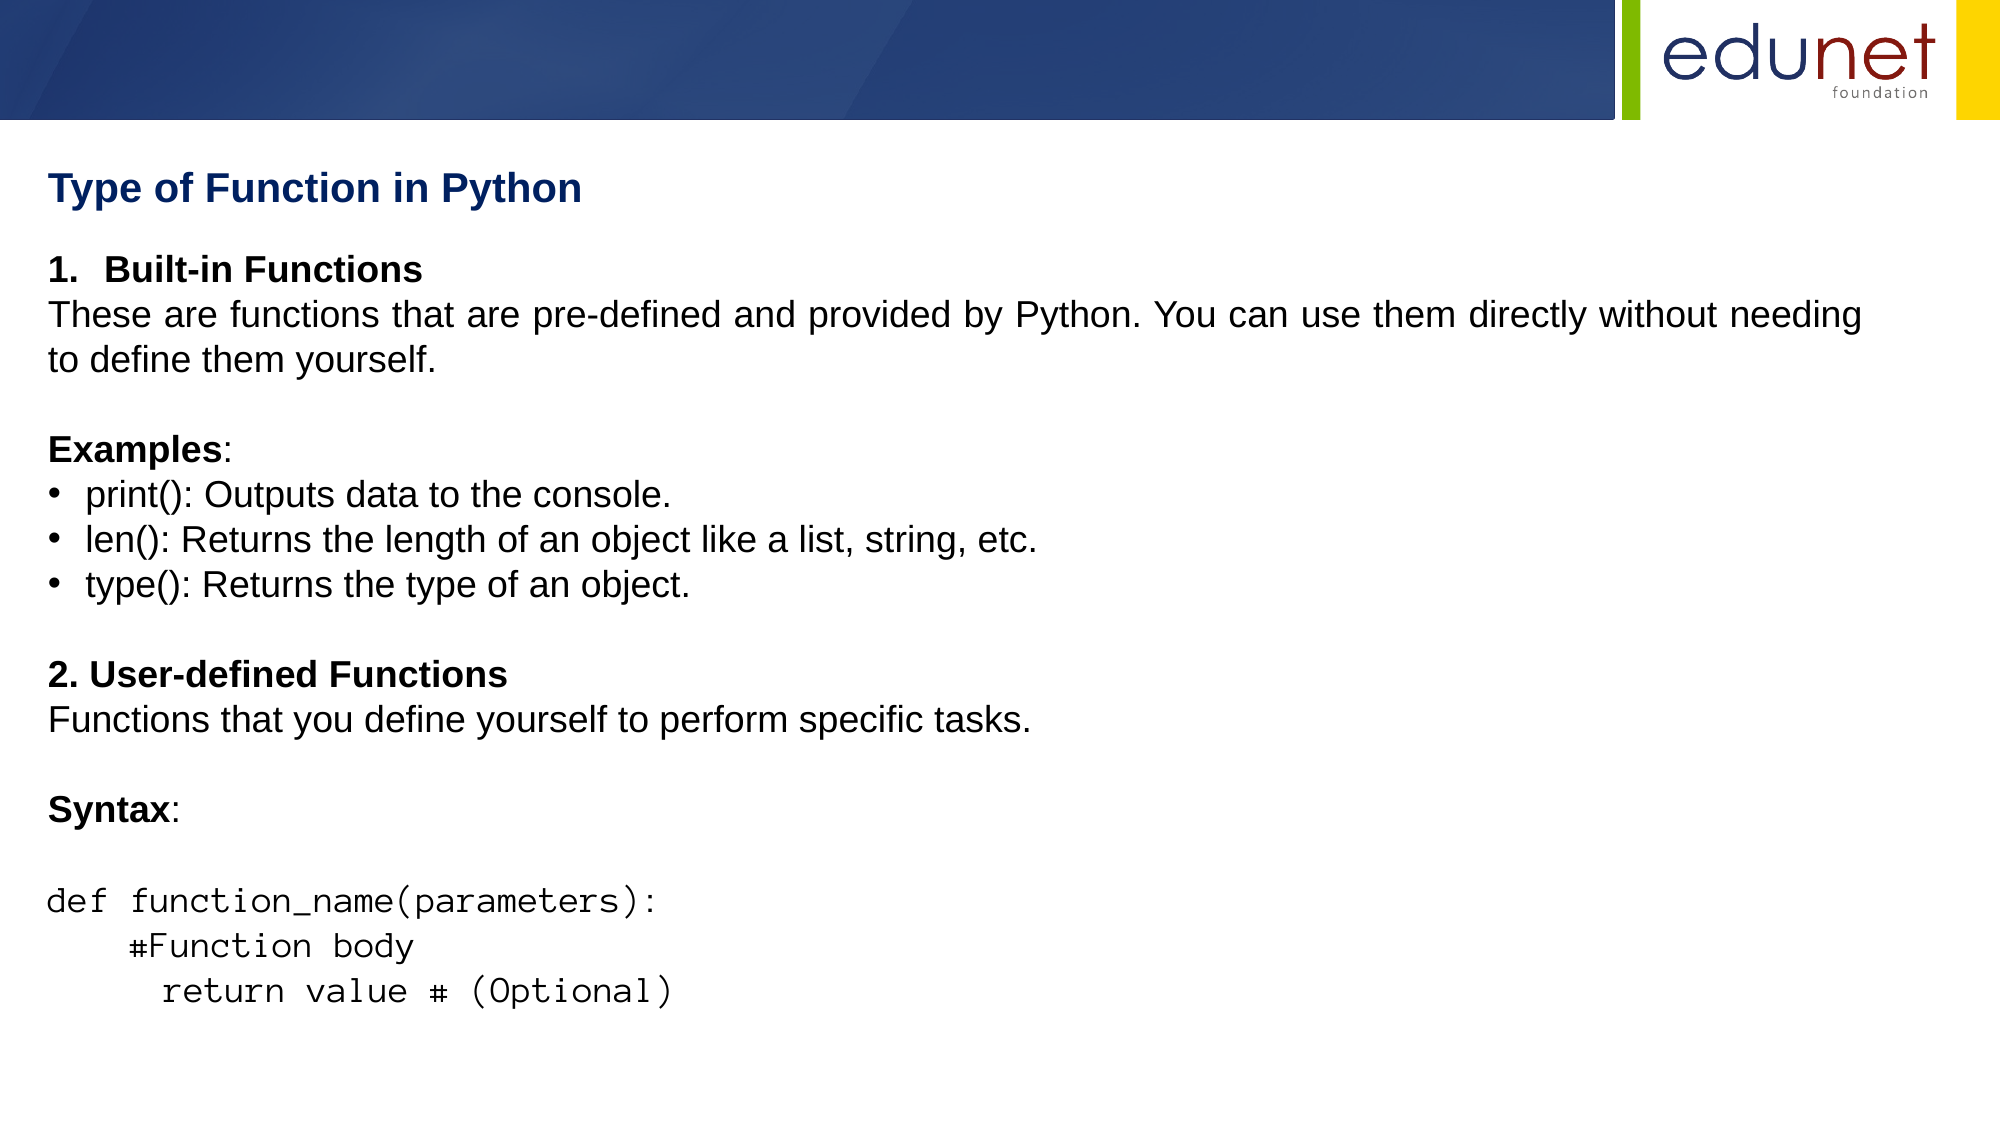

Type of Function in Python
Built-in Functions
These are functions that are pre-defined and provided by Python. You can use them directly without needing to define them yourself.

Examples:
print(): Outputs data to the console.
len(): Returns the length of an object like a list, string, etc.
type(): Returns the type of an object.

2. User-defined Functions
Functions that you define yourself to perform specific tasks.

Syntax:

def function_name(parameters):
    #Function body
    return value # (Optional)